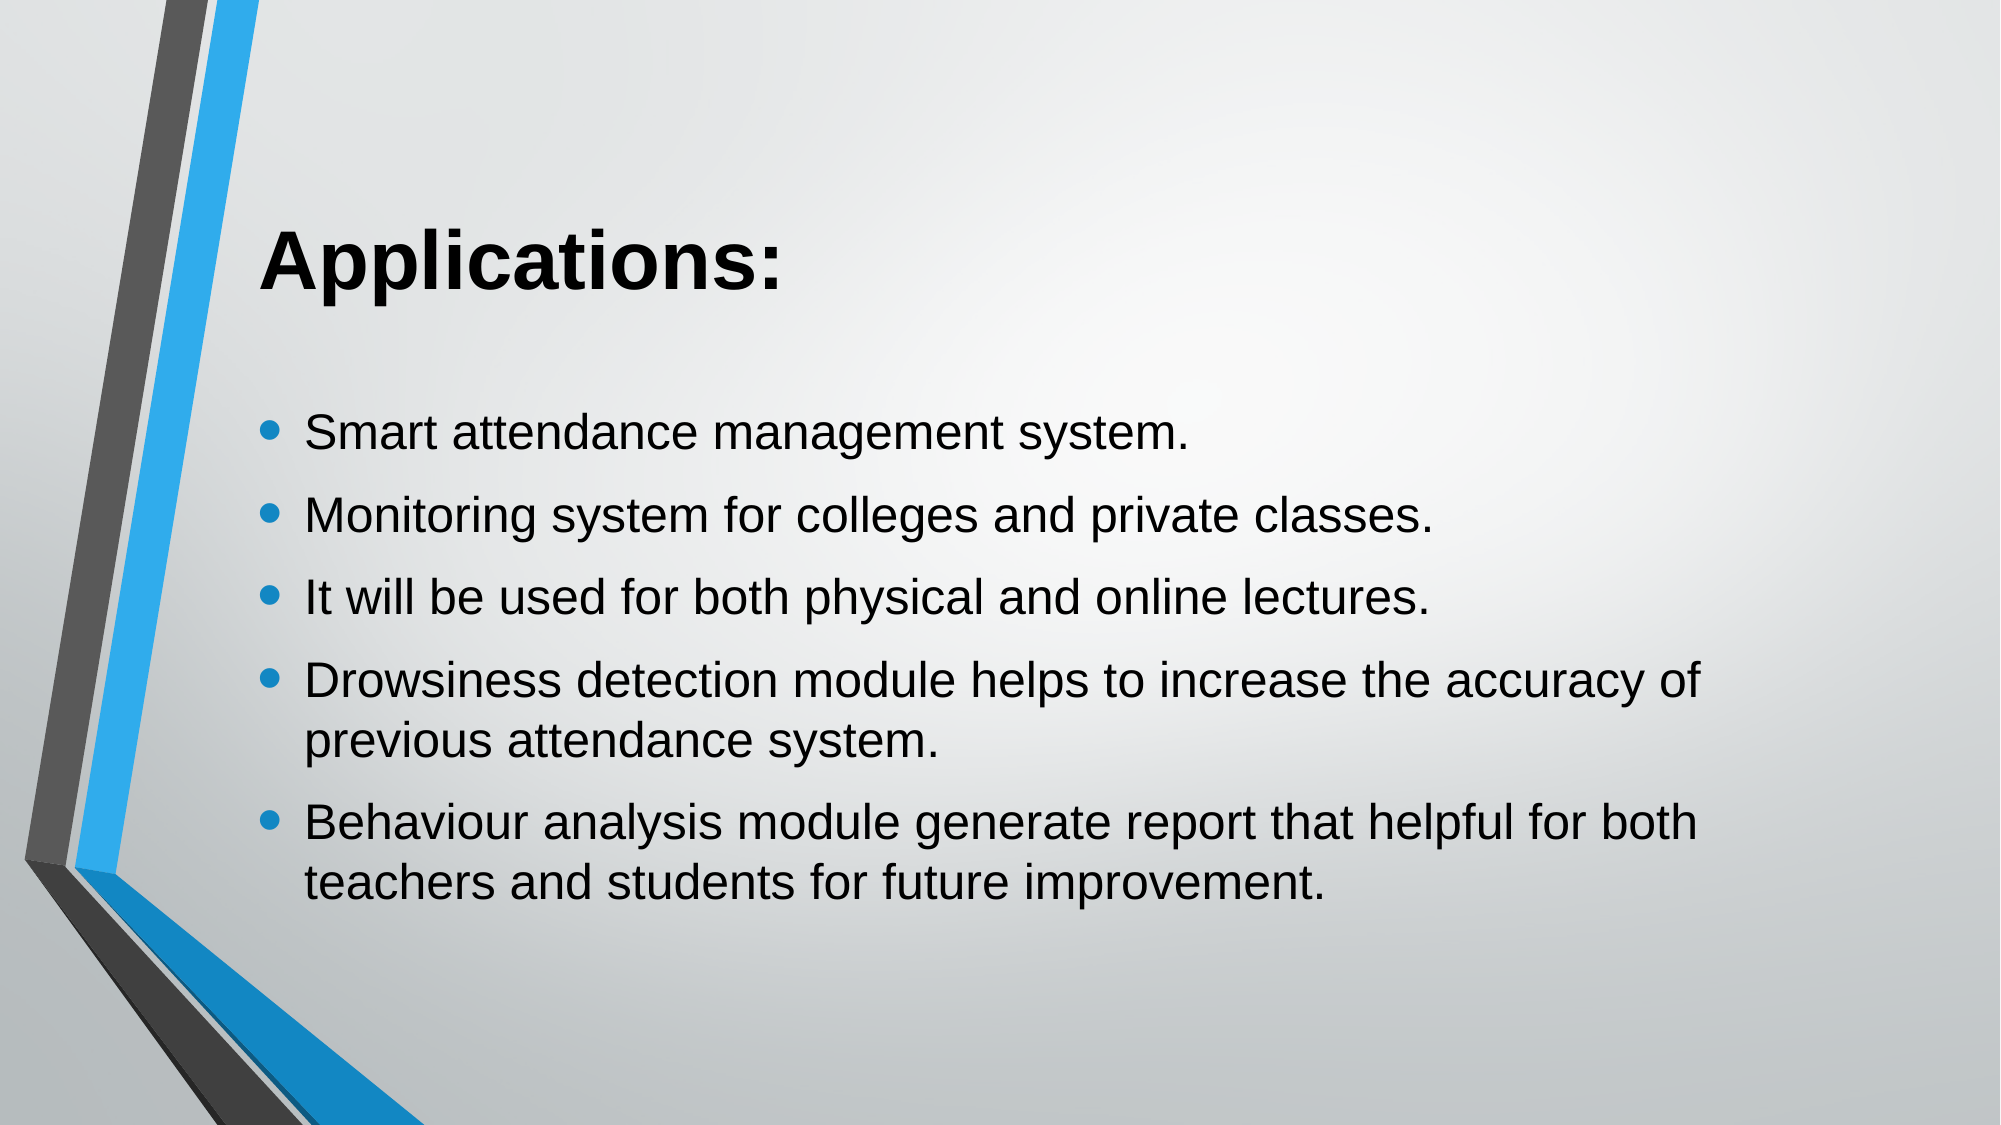

# Applications:
Smart attendance management system.
Monitoring system for colleges and private classes.
It will be used for both physical and online lectures.
Drowsiness detection module helps to increase the accuracy of previous attendance system.
Behaviour analysis module generate report that helpful for both teachers and students for future improvement.